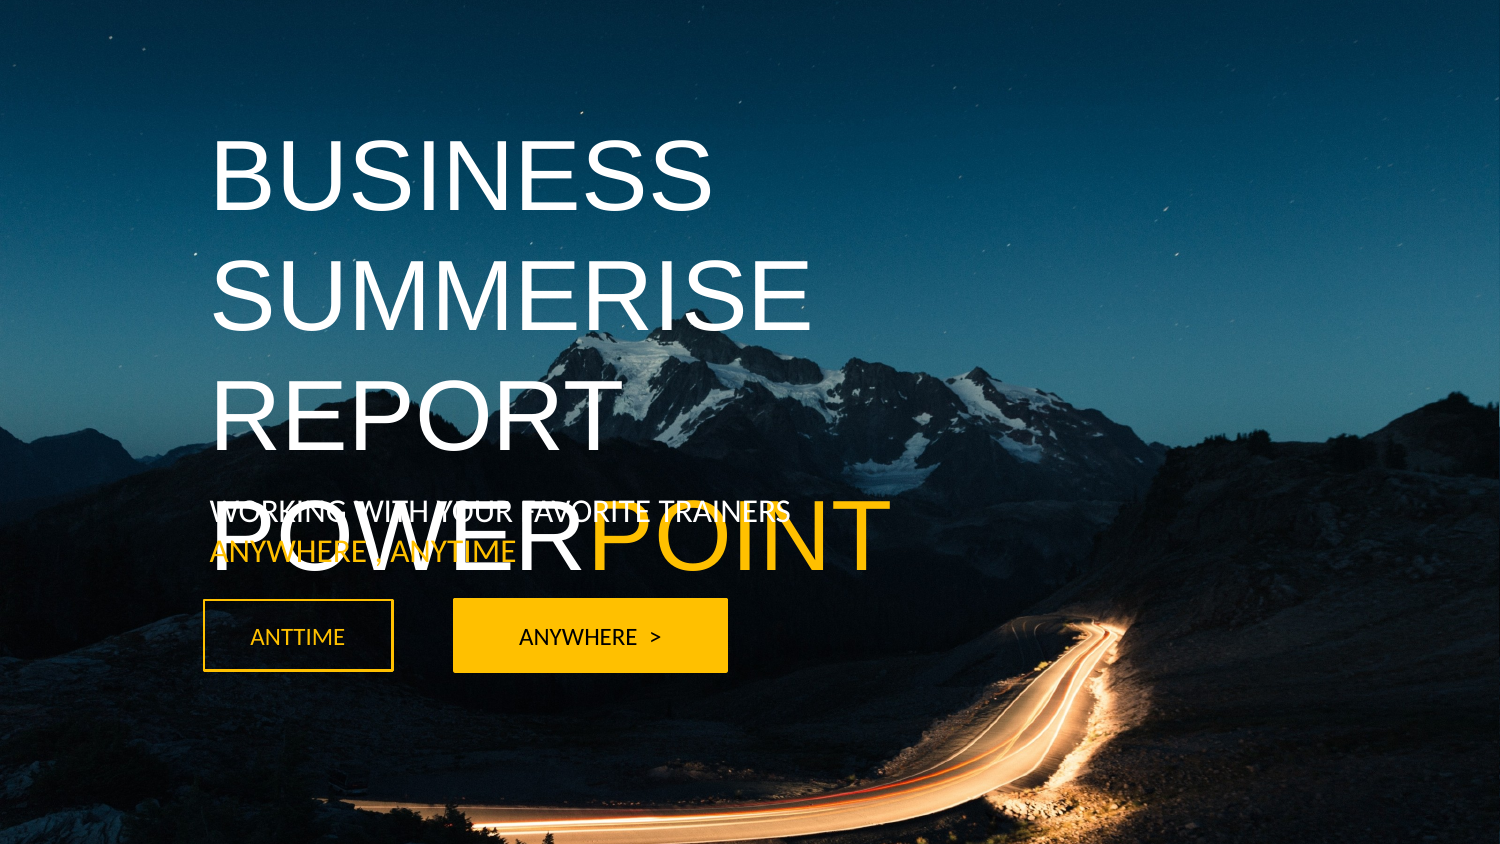

BUSINESS
SUMMERISE REPORT
POWERPOINT
WORKING WITH YOUR FAVORITE TRAINERS
ANYWHERE , ANYTIME
ANTTIME
ANYWHERE  >